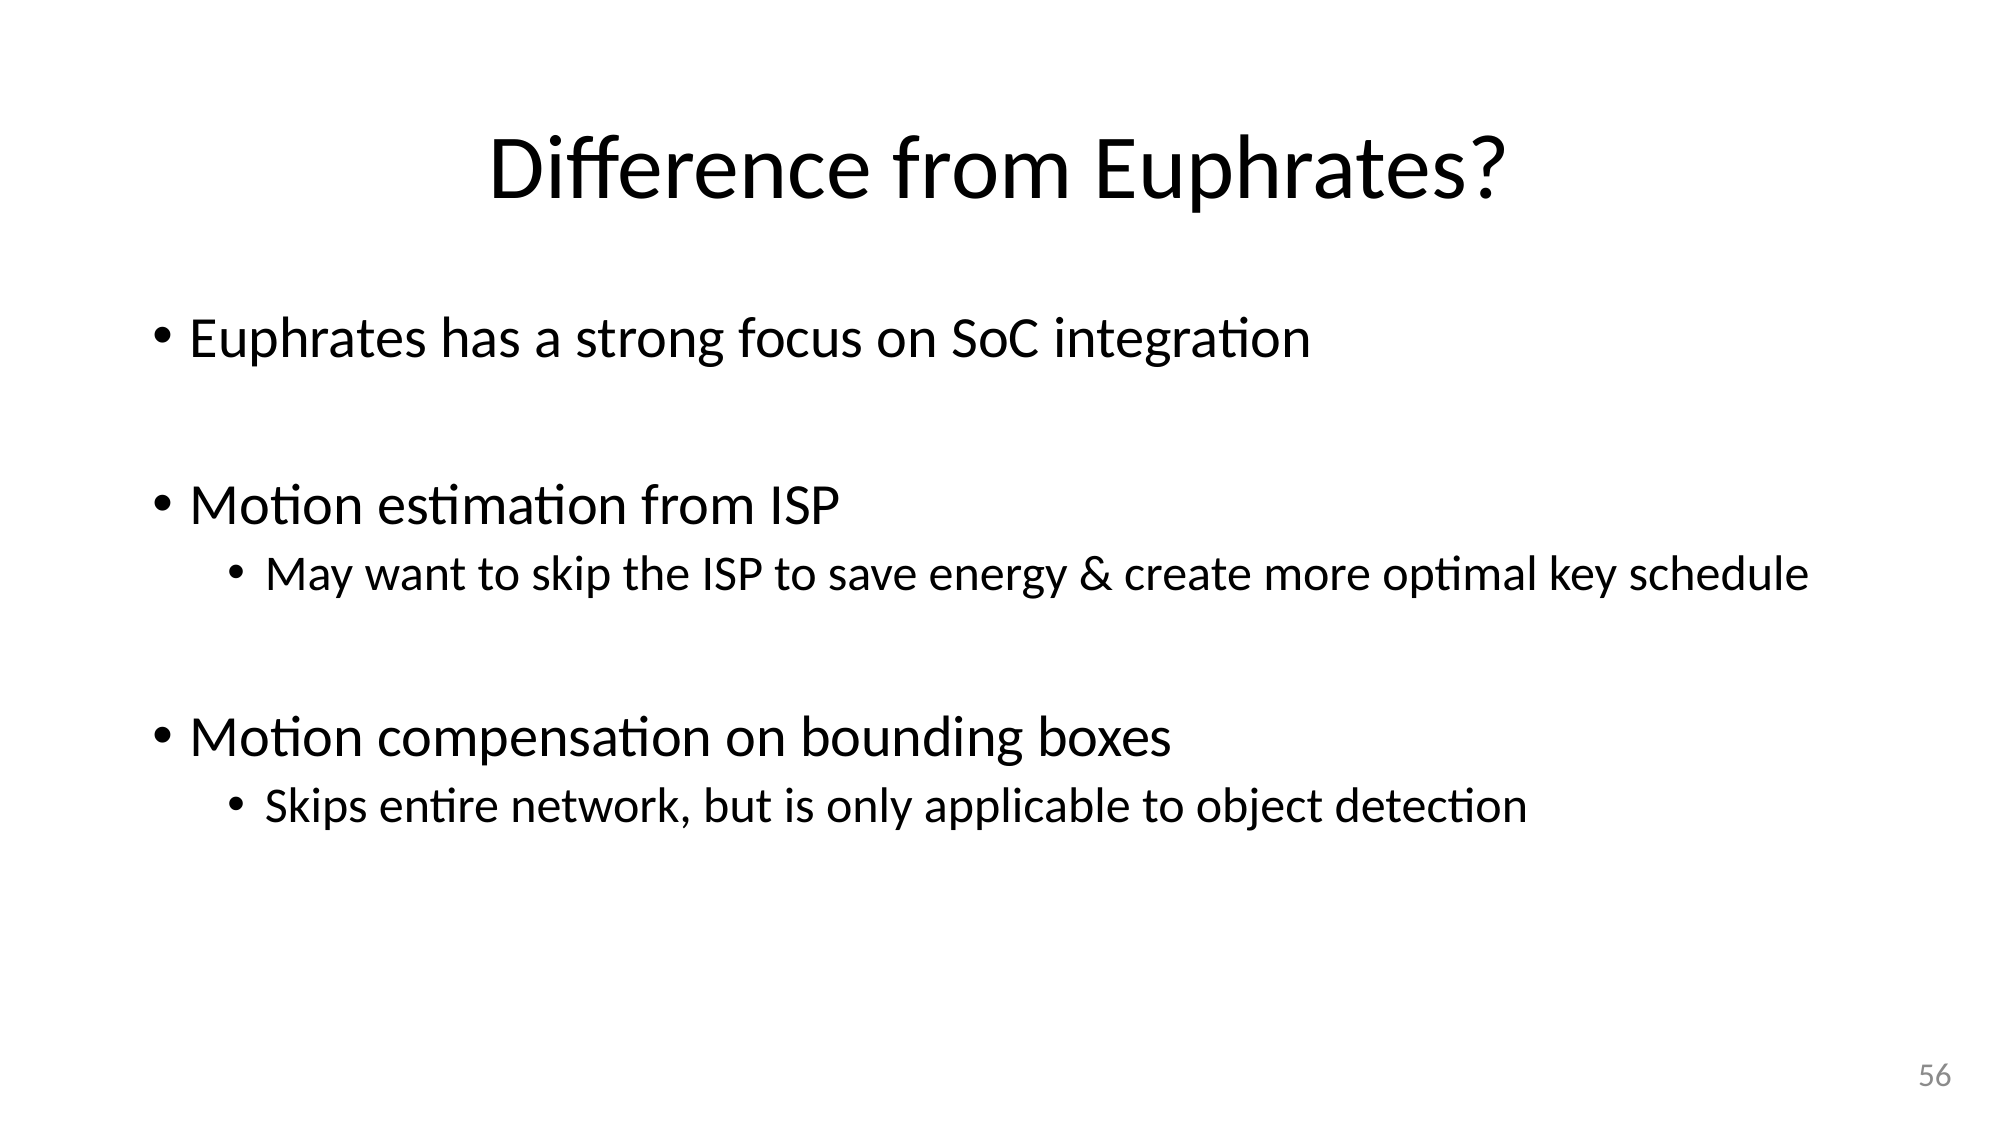

# Difference from Euphrates?
Euphrates has a strong focus on SoC integration

Motion estimation from ISP
May want to skip the ISP to save energy & create more optimal key schedule

Motion compensation on bounding boxes
Skips entire network, but is only applicable to object detection
56